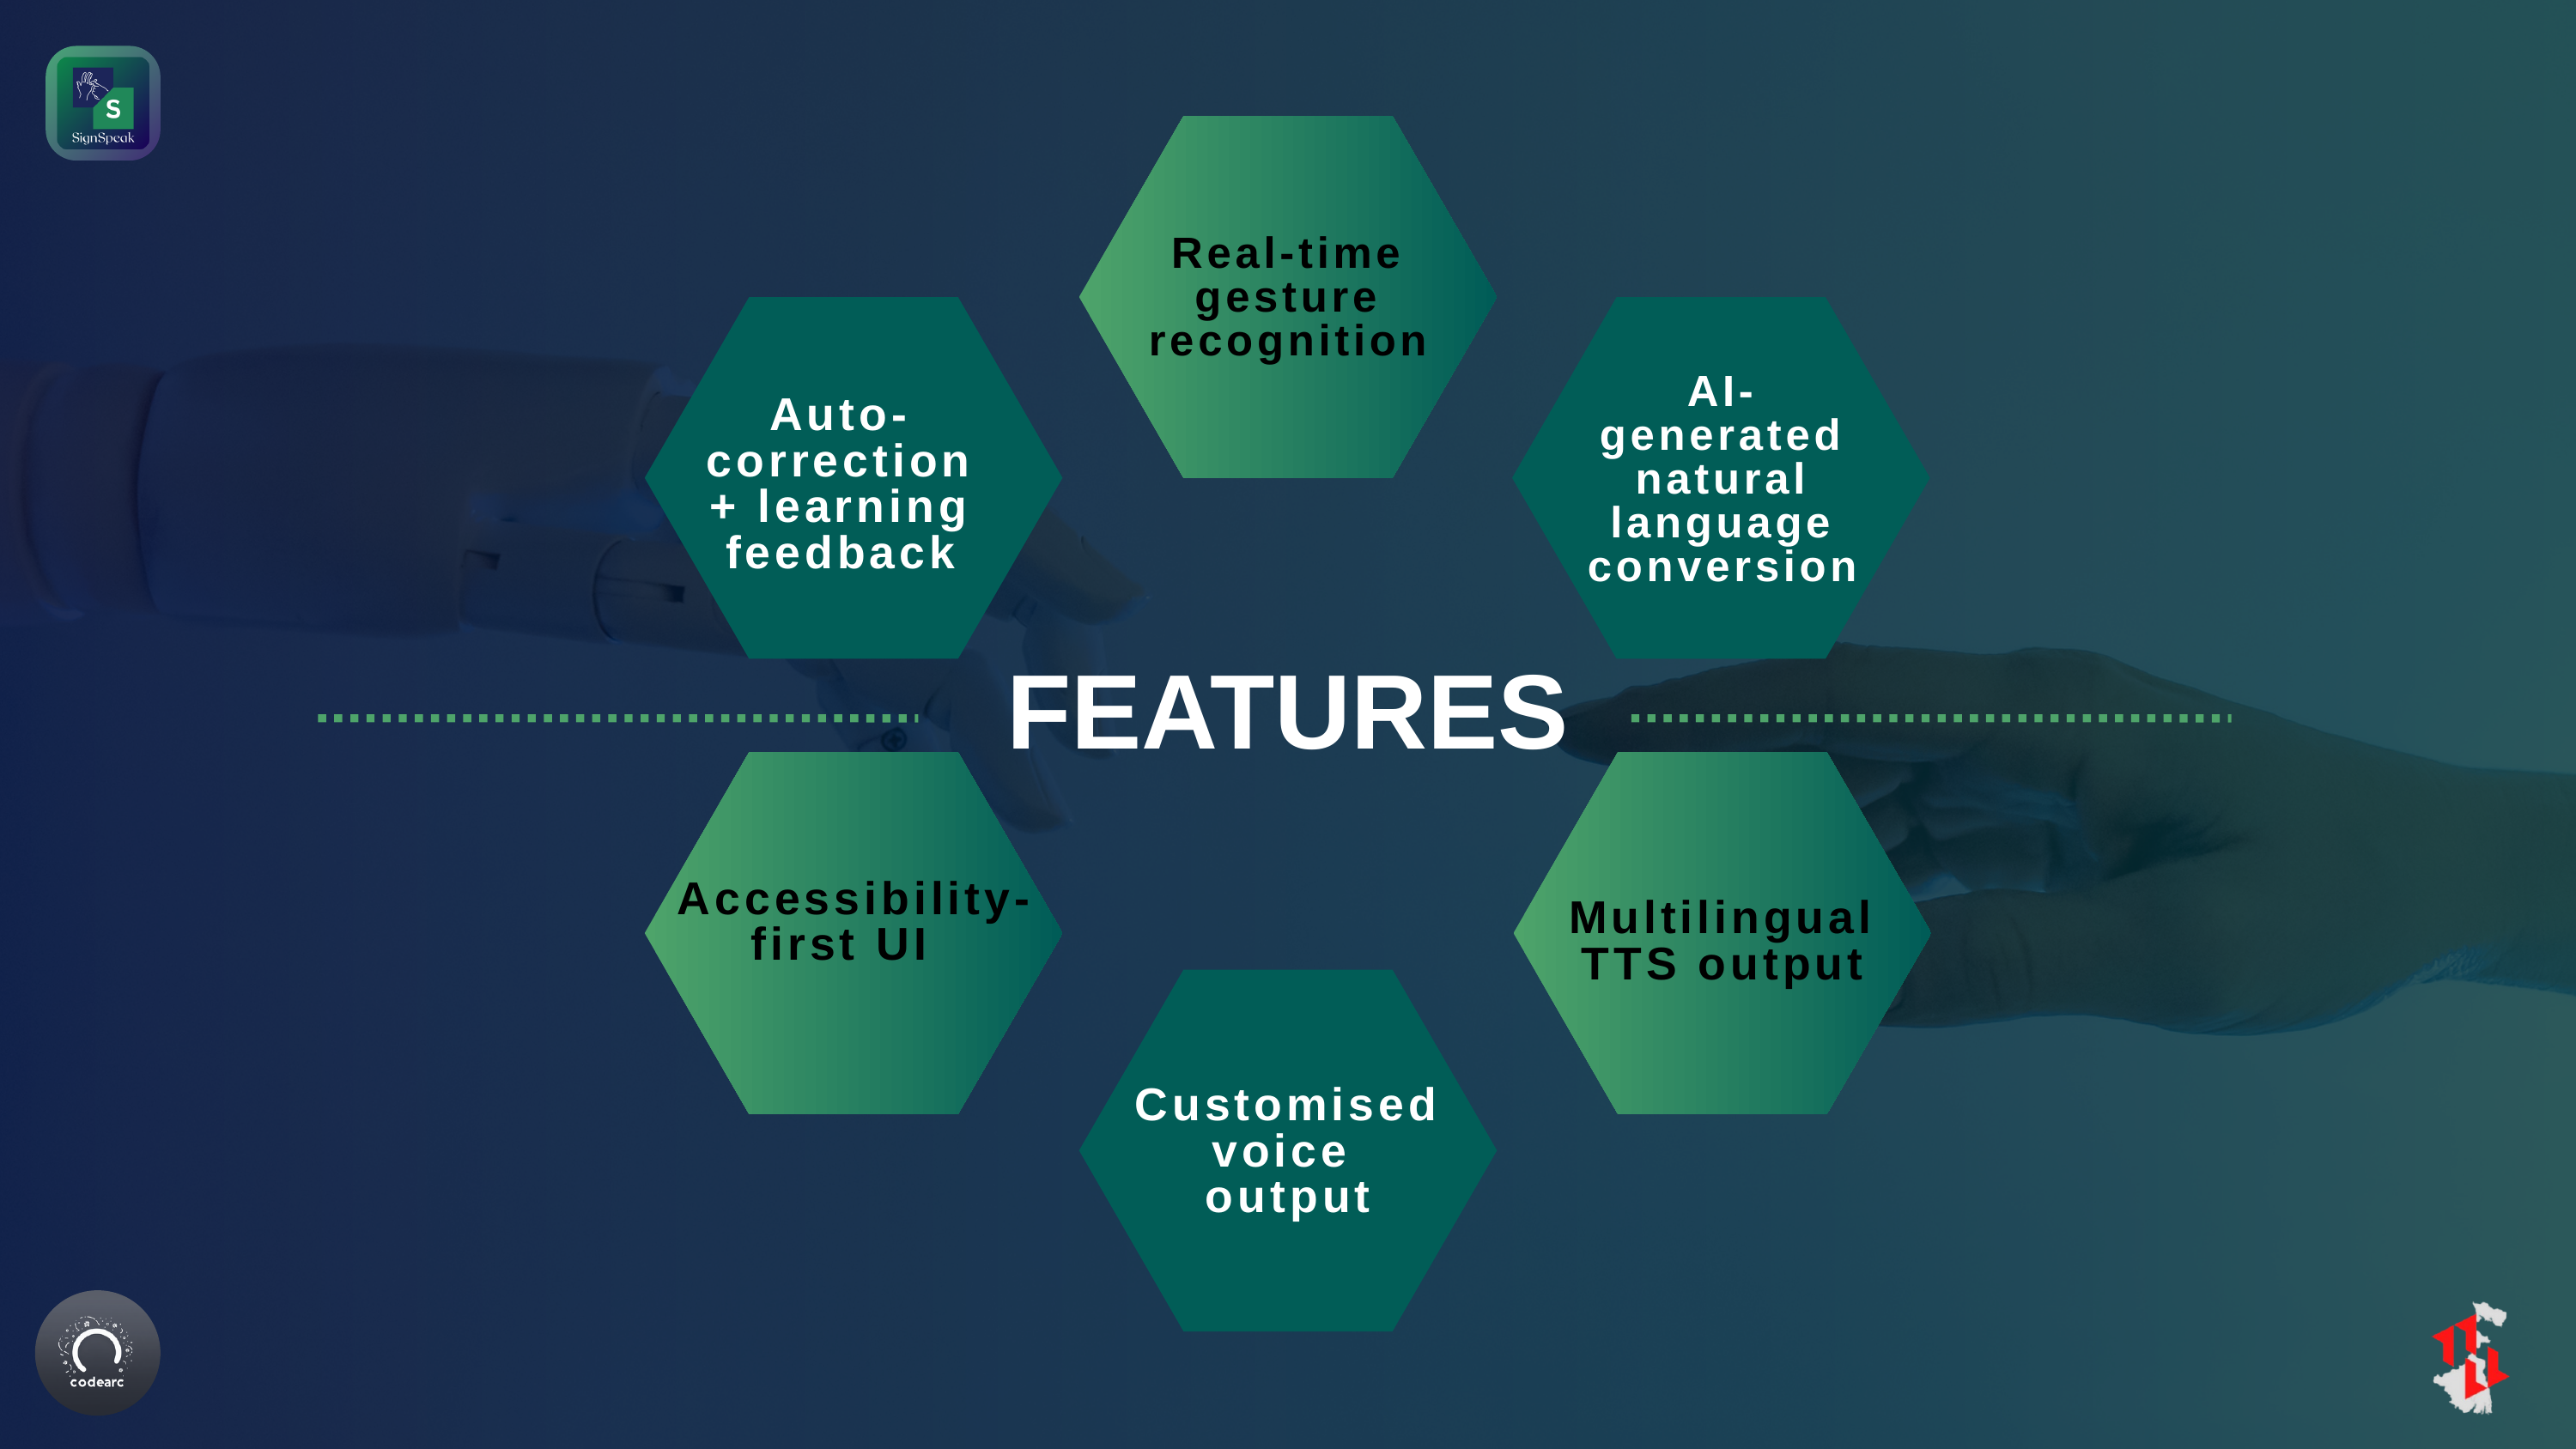

Real-time gesture recognition

AI-generated natural language conversion
Auto-correction + learning feedback
FEATURES

Accessibility-first UI
Multilingual TTS output

Customised voice
output